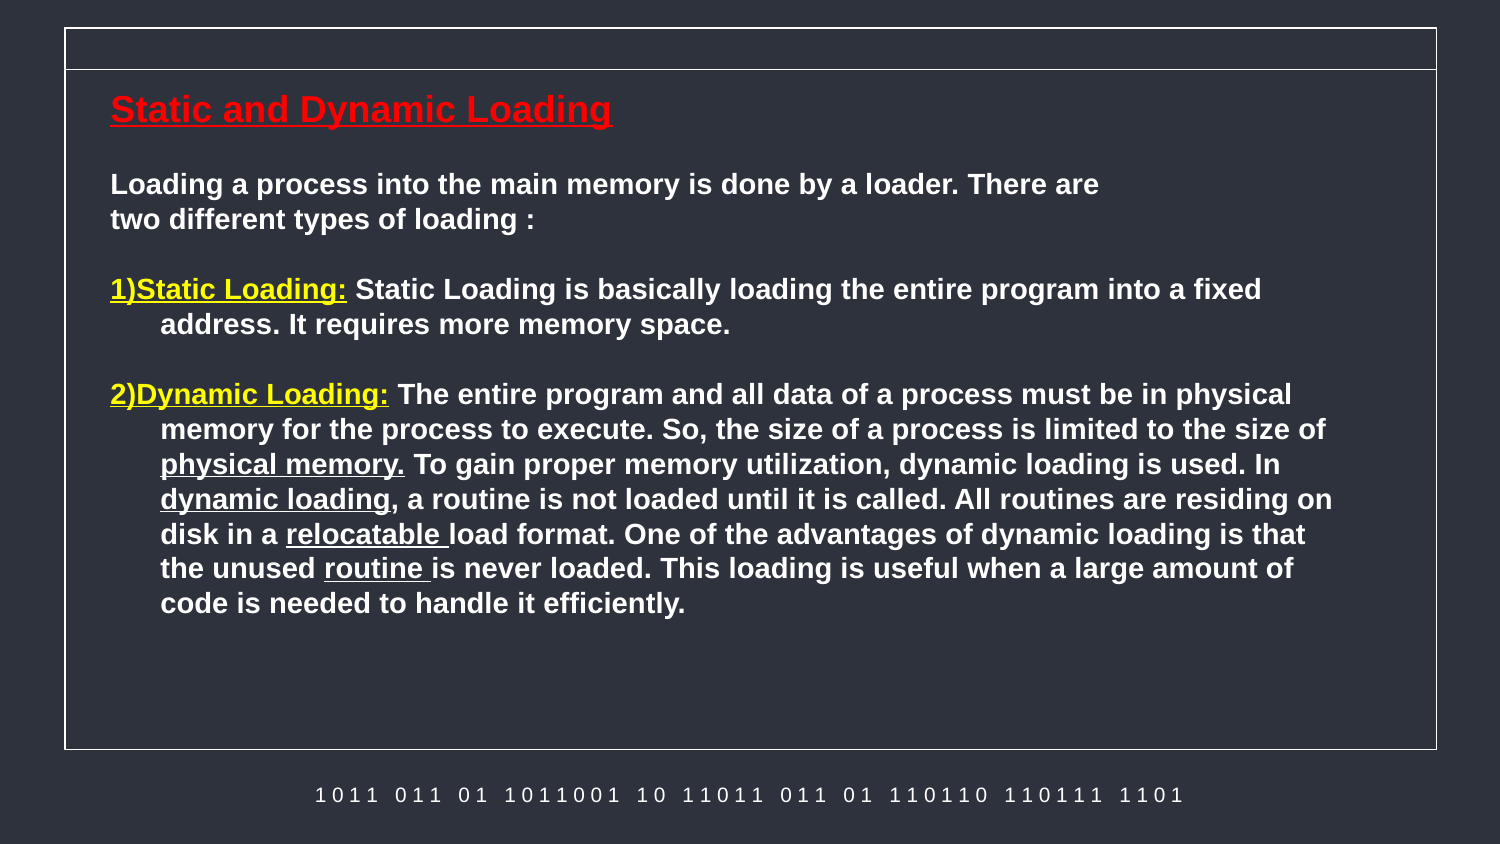

Static and Dynamic Loading

Loading a process into the main memory is done by a loader. There are
two different types of loading :

1)Static Loading: Static Loading is basically loading the entire program into a fixed address. It requires more memory space.

2)Dynamic Loading: The entire program and all data of a process must be in physical memory for the process to execute. So, the size of a process is limited to the size of physical memory. To gain proper memory utilization, dynamic loading is used. In dynamic loading, a routine is not loaded until it is called. All routines are residing on disk in a relocatable load format. One of the advantages of dynamic loading is that the unused routine is never loaded. This loading is useful when a large amount of code is needed to handle it efficiently.